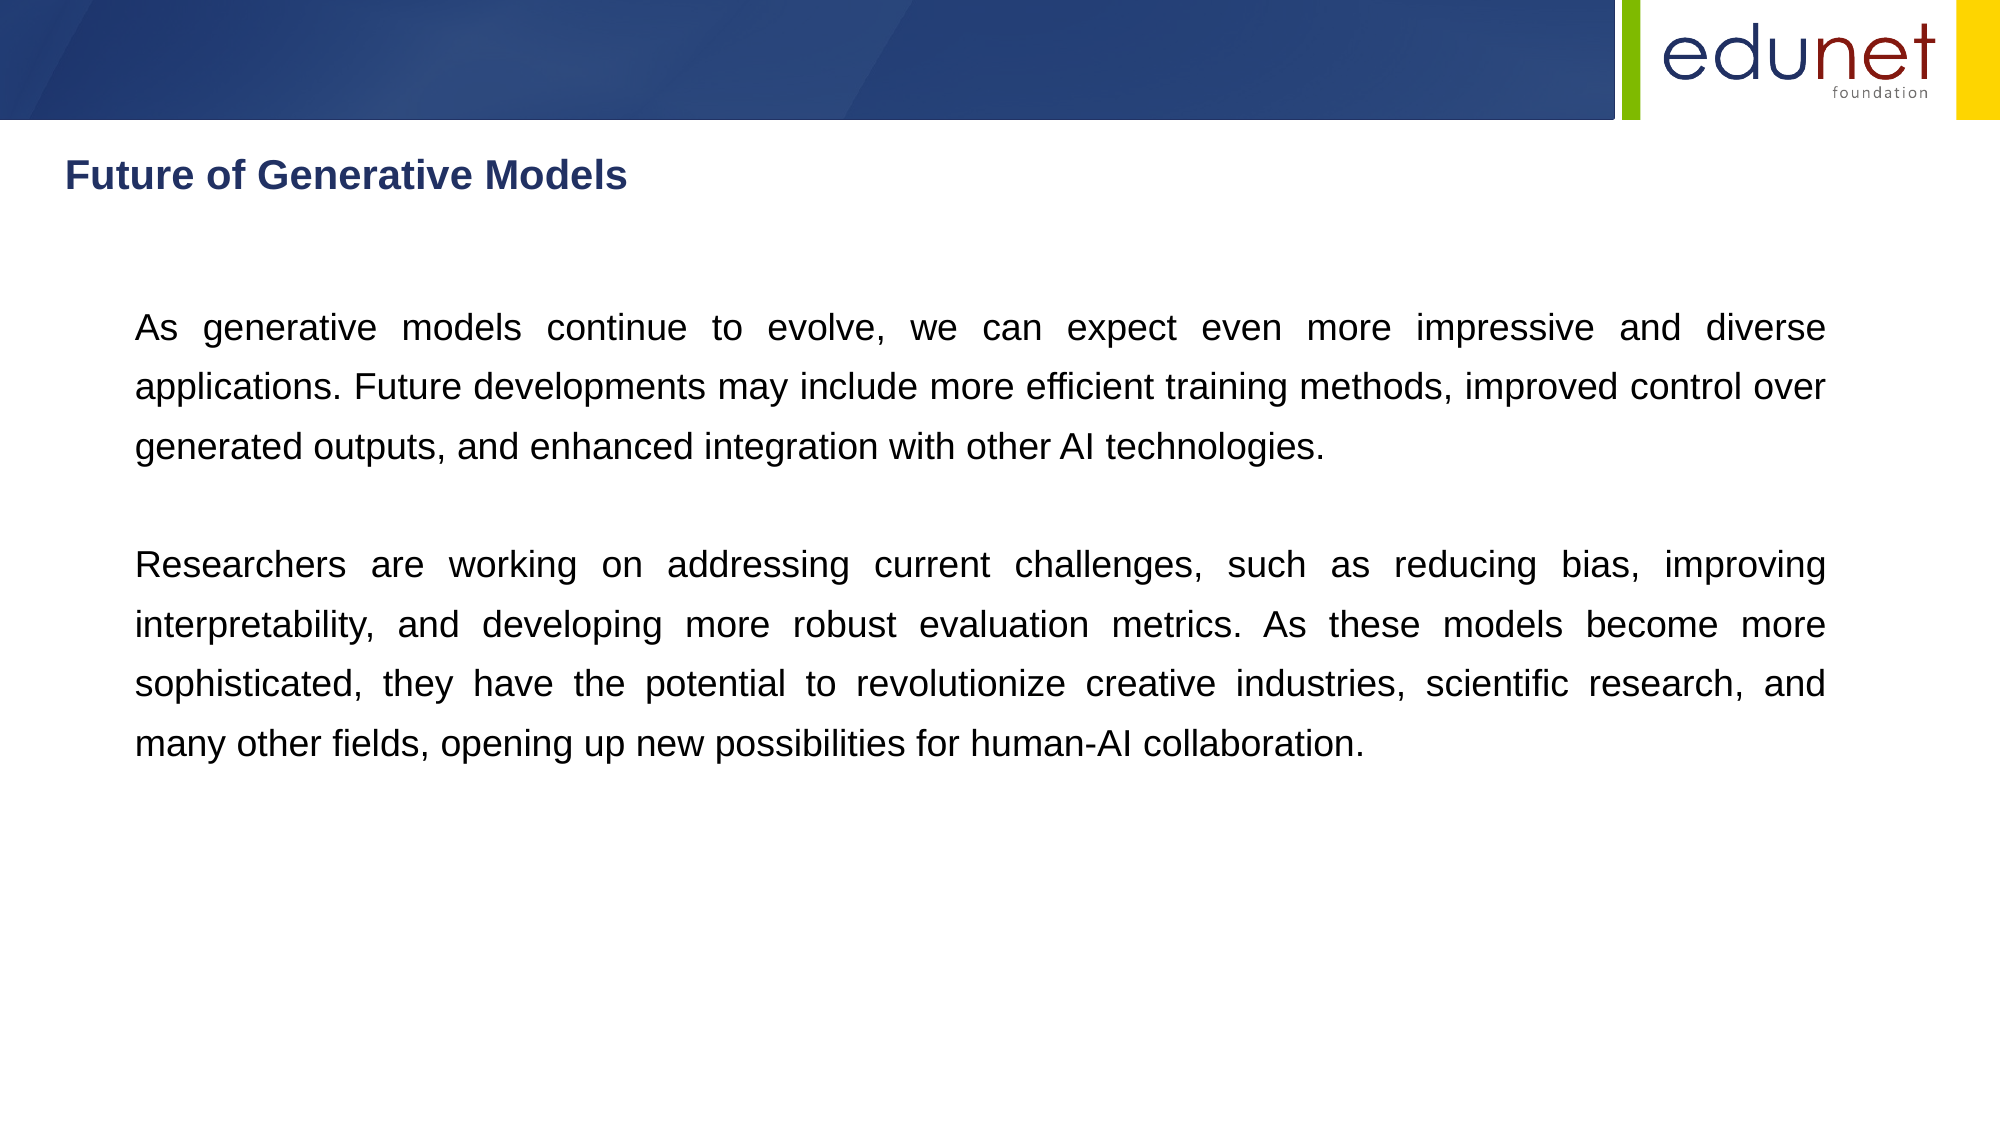

Future of Generative Models
As generative models continue to evolve, we can expect even more impressive and diverse applications. Future developments may include more efficient training methods, improved control over generated outputs, and enhanced integration with other AI technologies.

Researchers are working on addressing current challenges, such as reducing bias, improving interpretability, and developing more robust evaluation metrics. As these models become more sophisticated, they have the potential to revolutionize creative industries, scientific research, and many other fields, opening up new possibilities for human-AI collaboration.